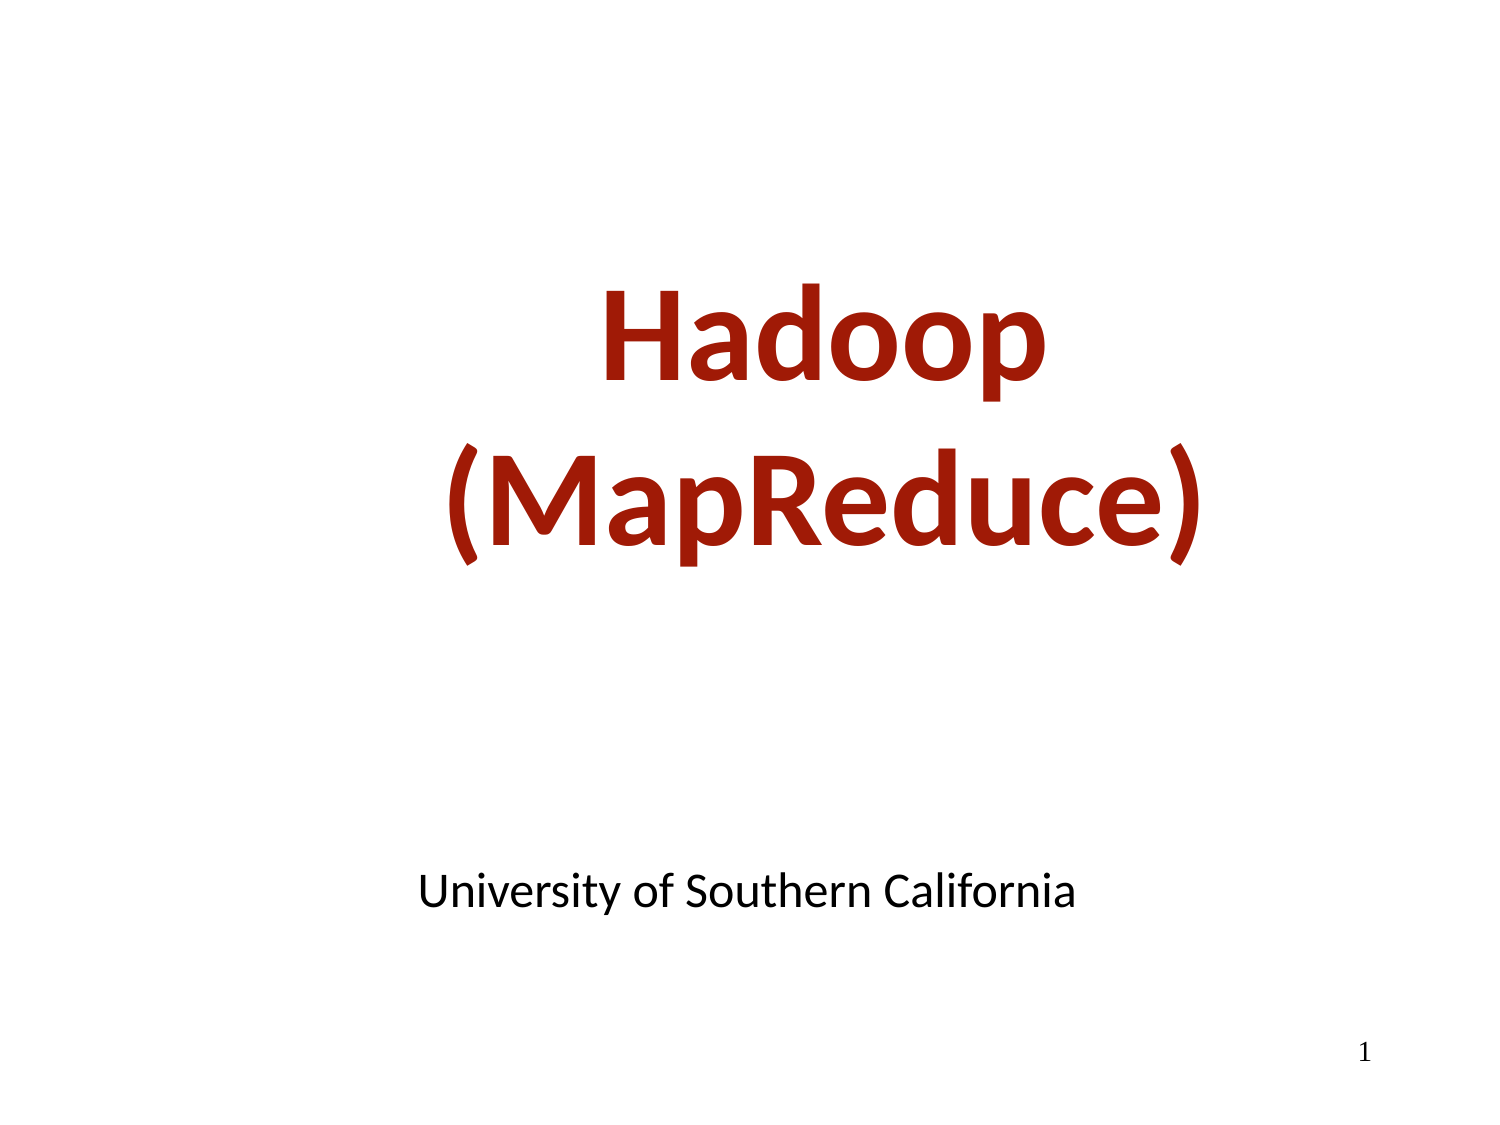

# Hadoop (MapReduce)
University of Southern California
1